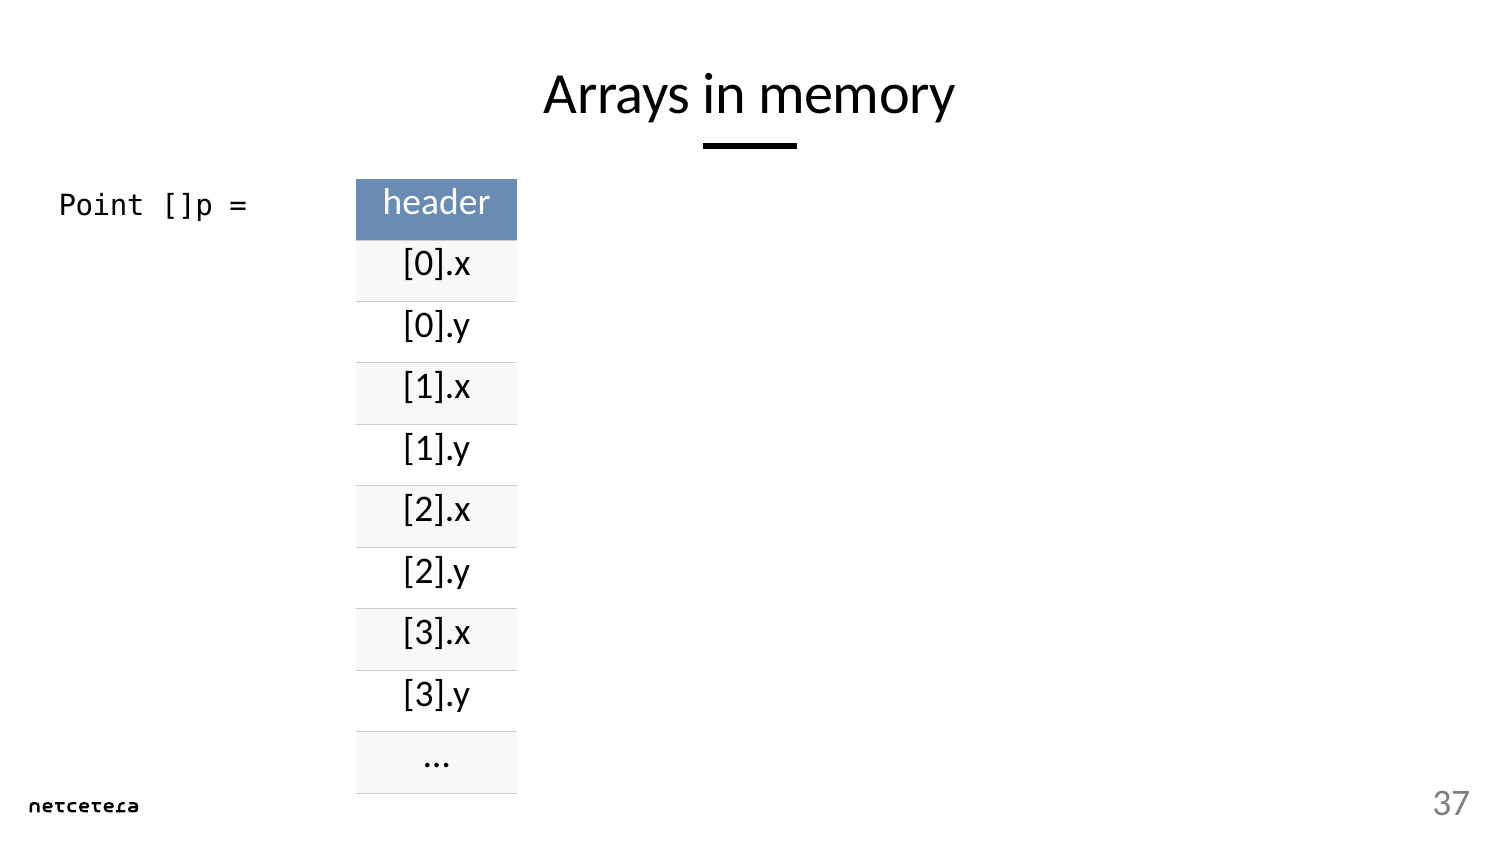

# Arrays in memory
Point []p =
| header |
| --- |
| [0].x |
| [0].y |
| [1].x |
| [1].y |
| [2].x |
| [2].y |
| [3].x |
| [3].y |
| … |
37